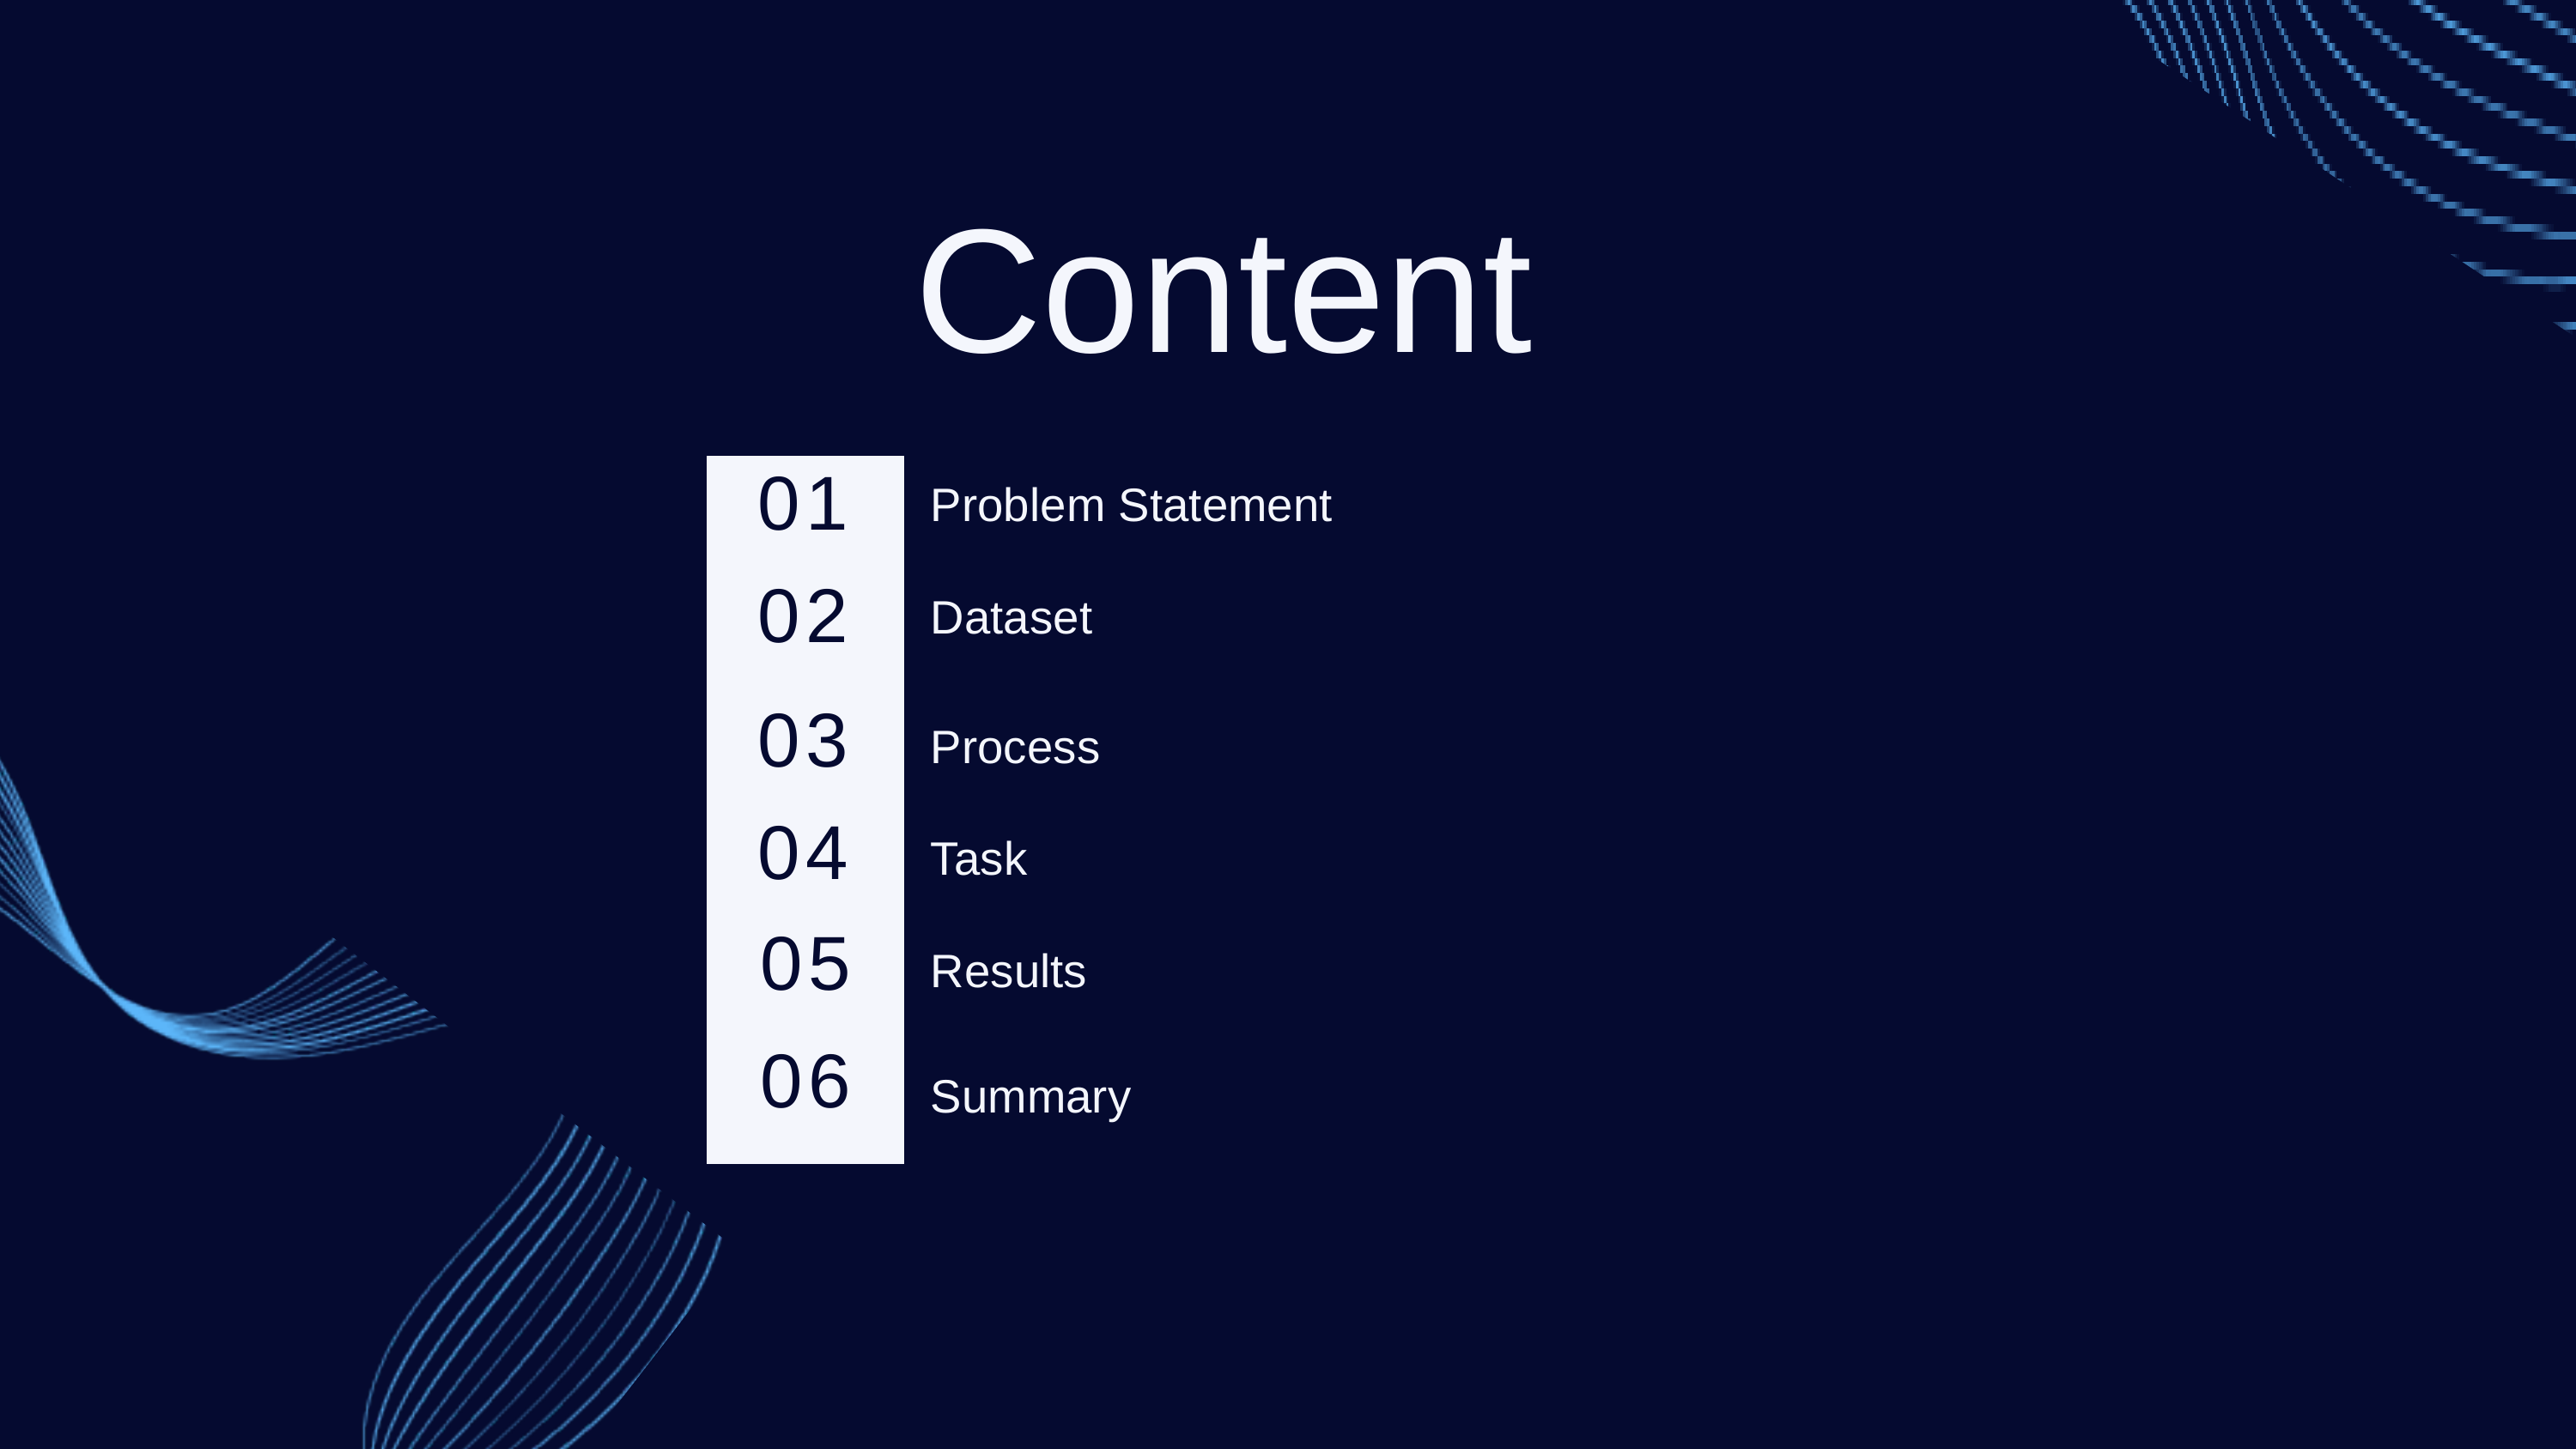

Content
01

Problem Statement
02
Dataset
03
Process

04
Task
05
Results
06
Summary